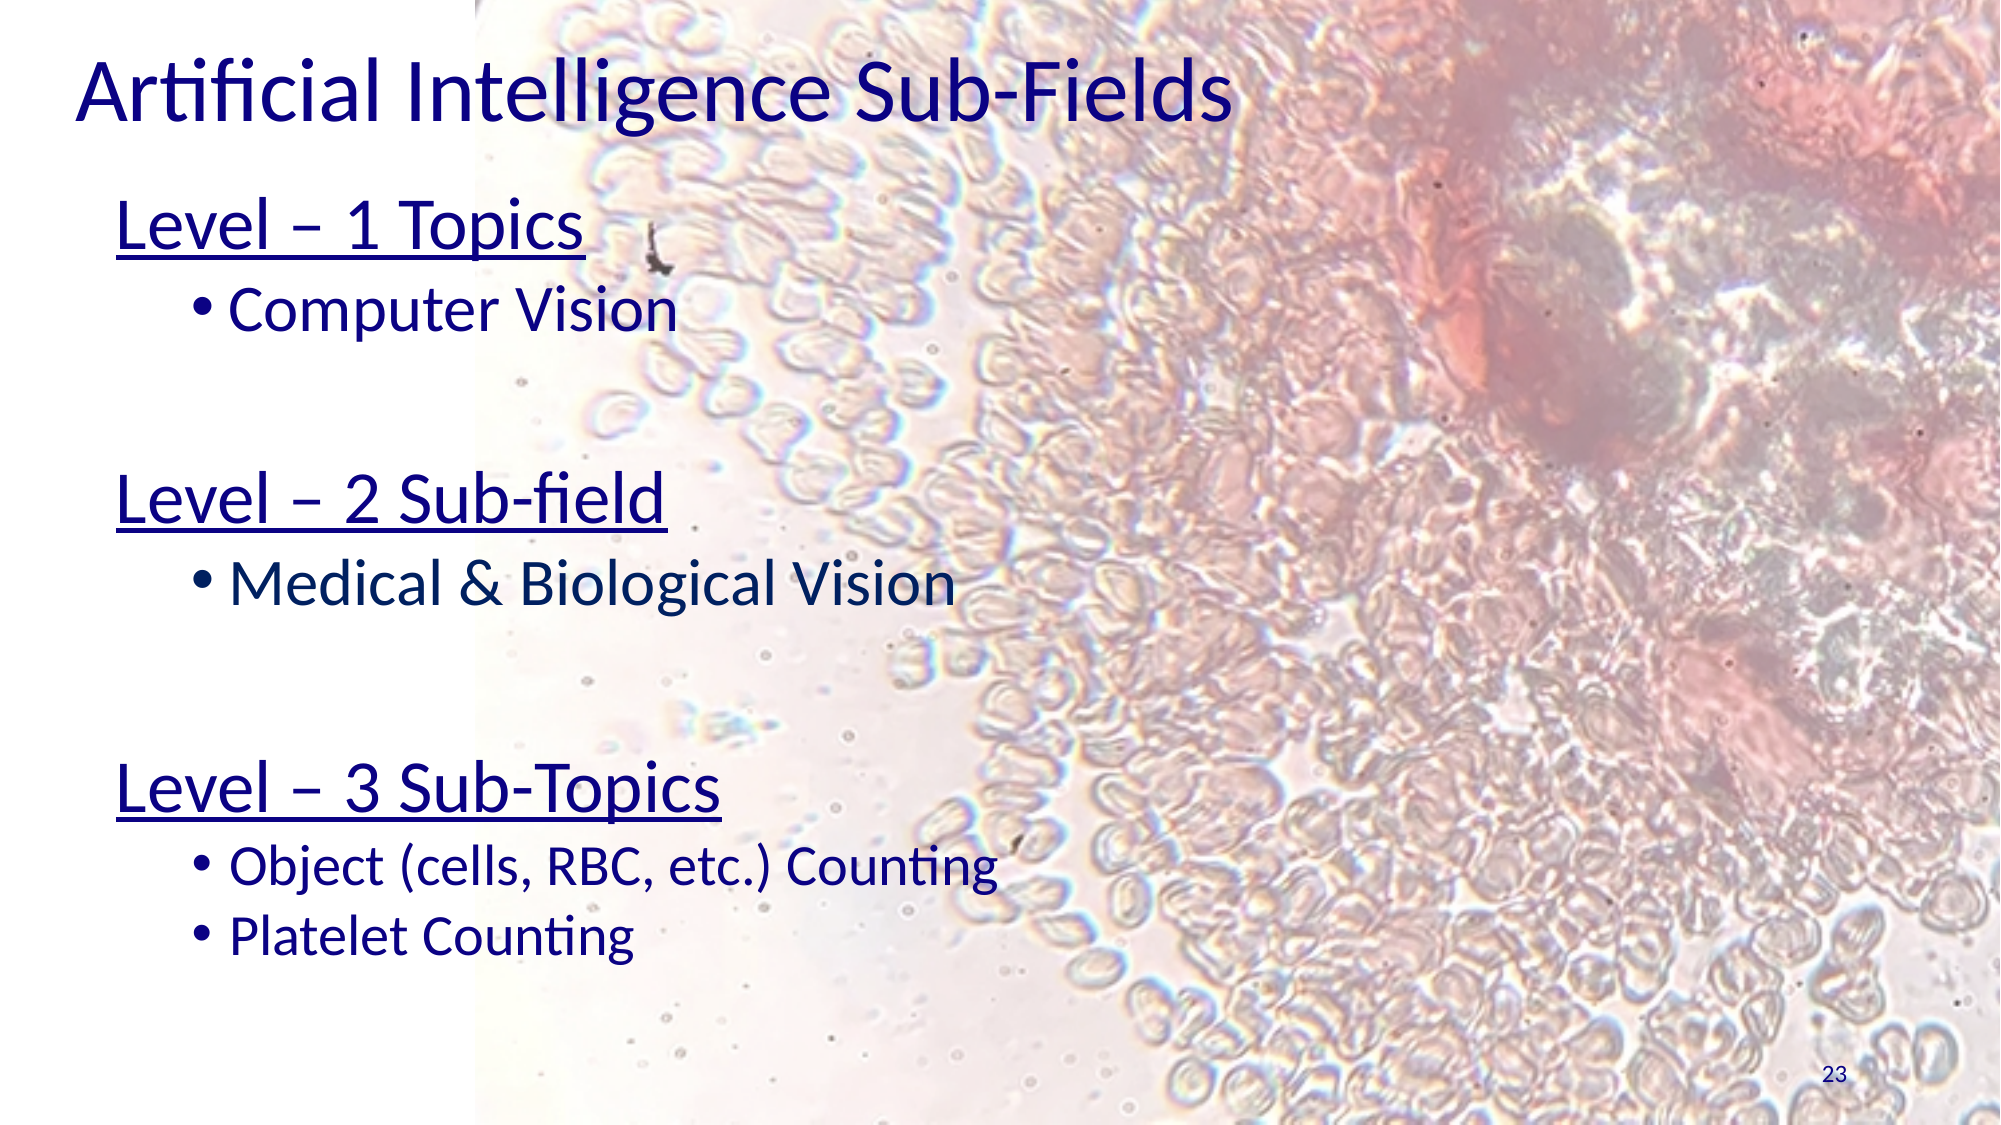

# Artificial Intelligence Sub-Fields
Level – 1 Topics
Computer Vision
Level – 2 Sub-field
Medical & Biological Vision
Level – 3 Sub-Topics
Object (cells, RBC, etc.) Counting
Platelet Counting

23